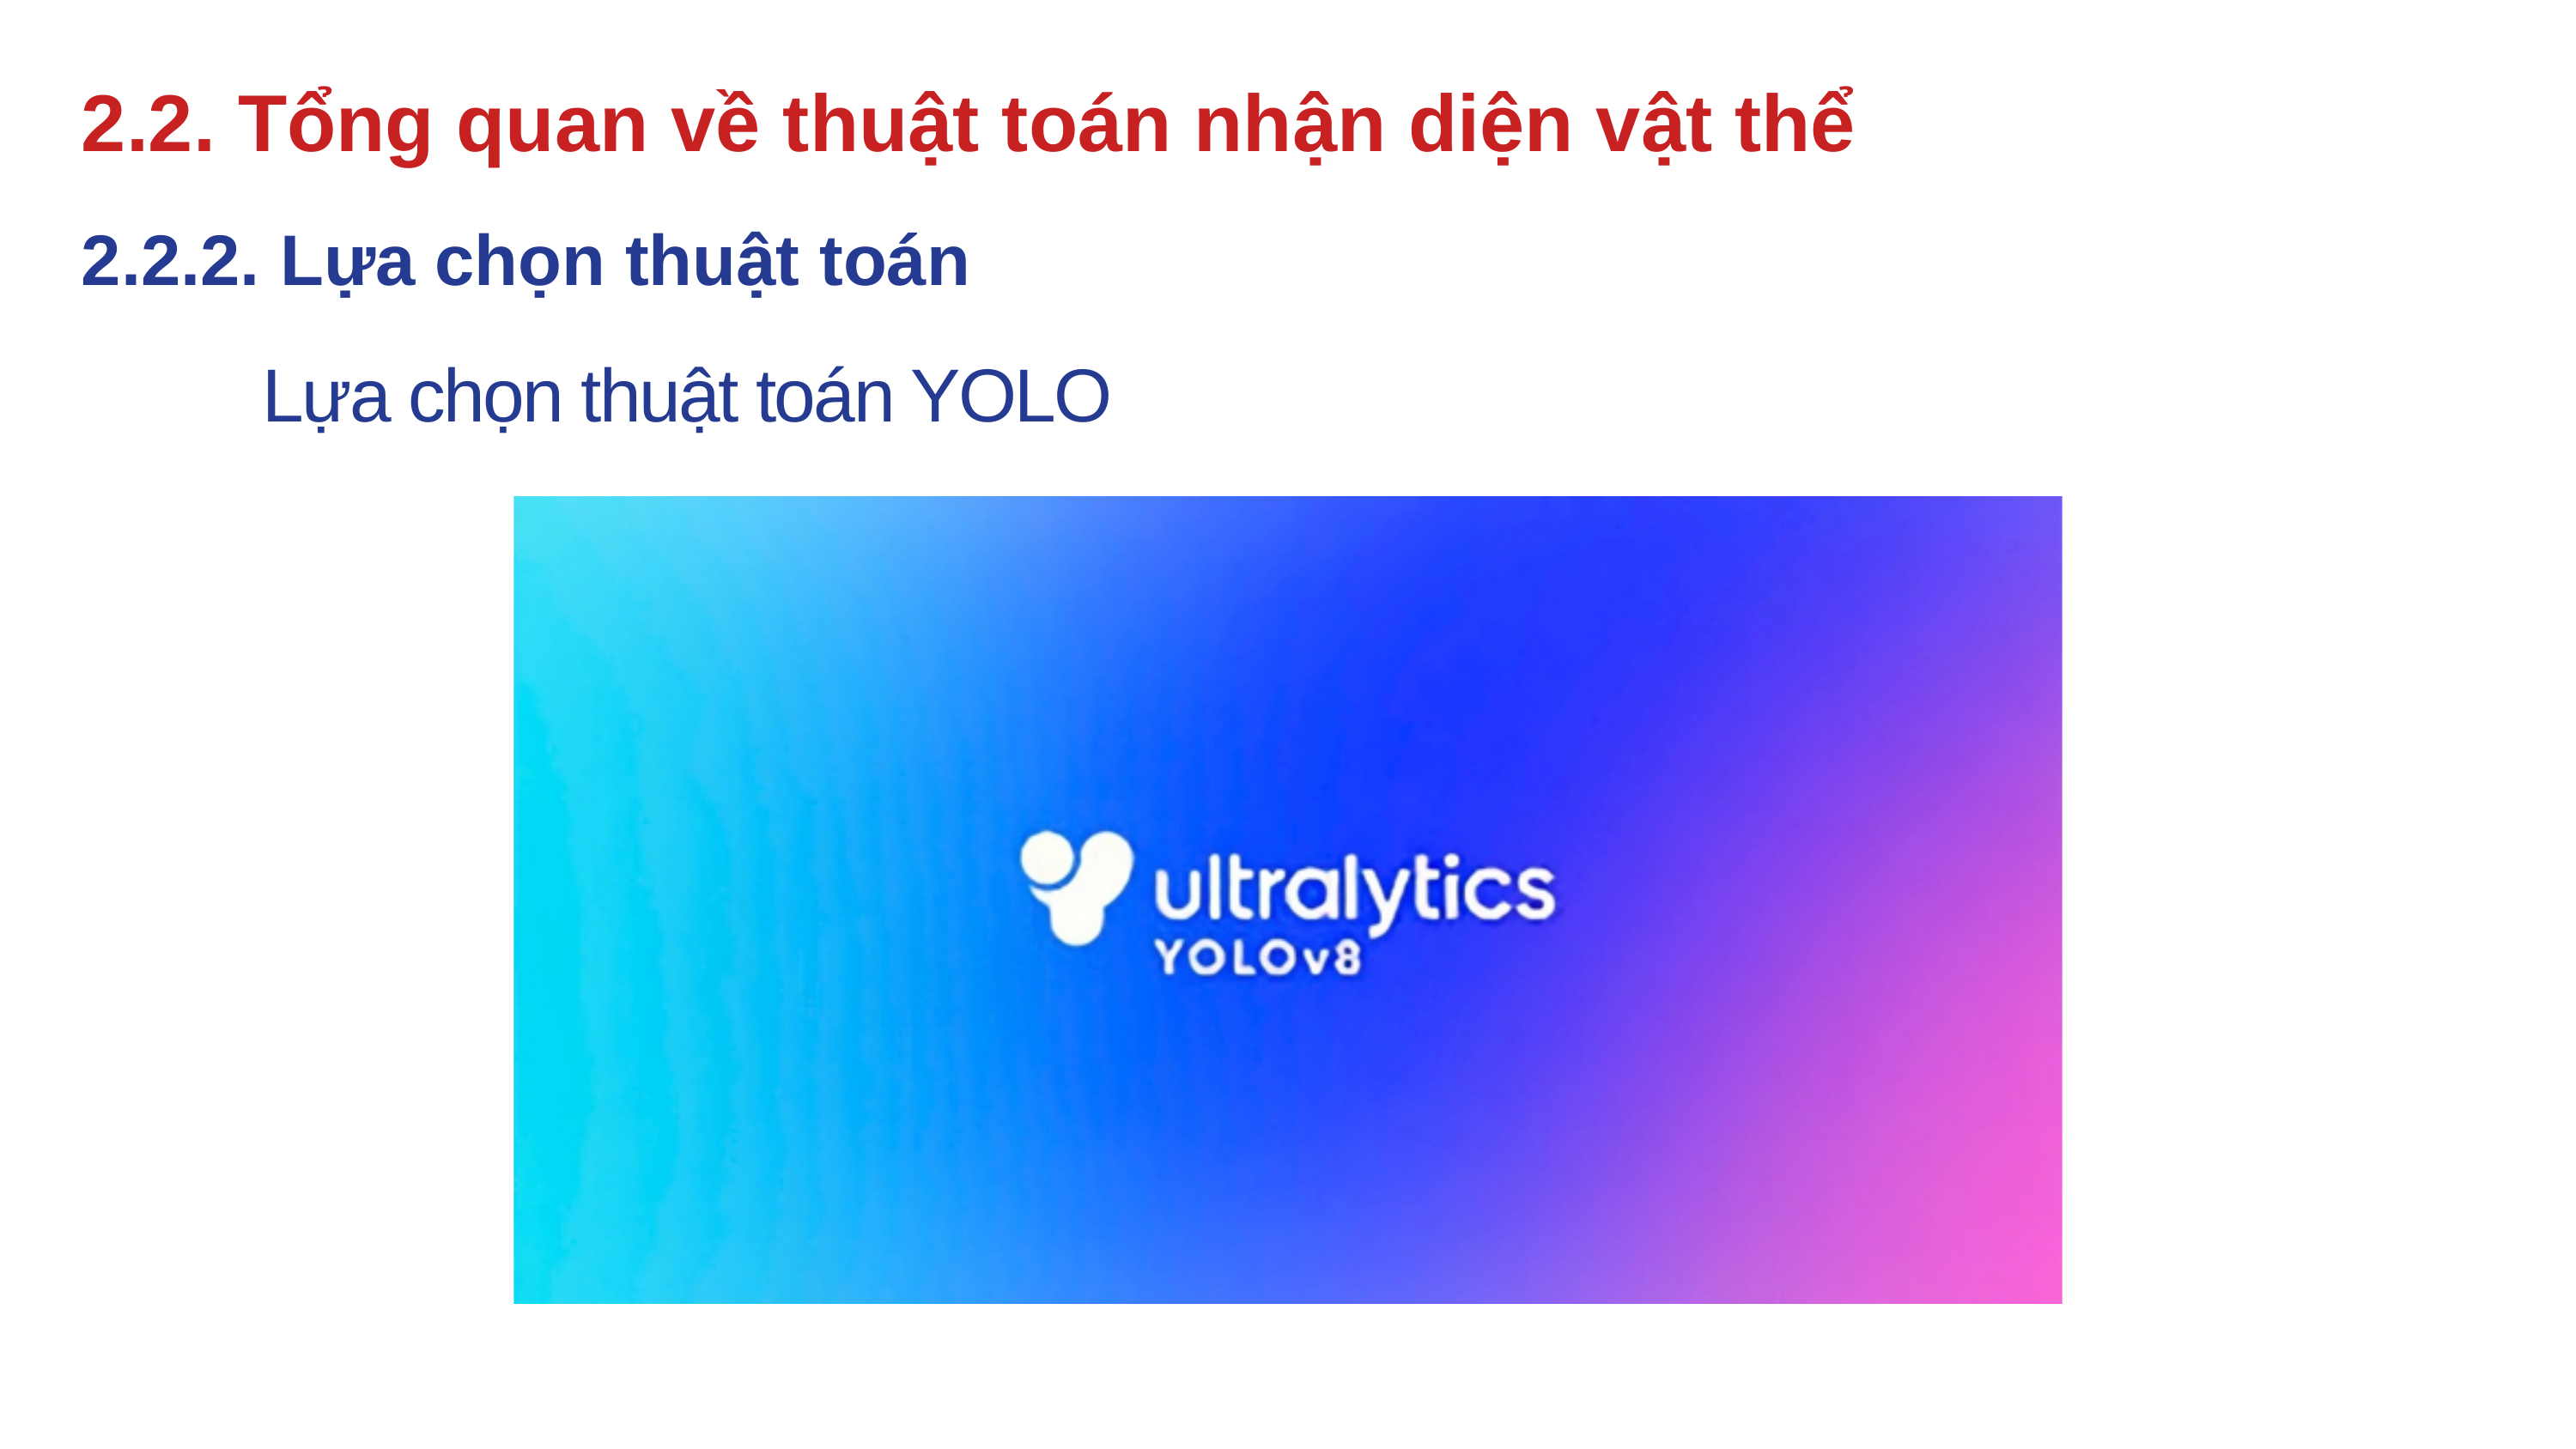

2.2. Tổng quan về thuật toán nhận diện vật thể
2.2.2. Lựa chọn thuật toán
Lựa chọn thuật toán YOLO